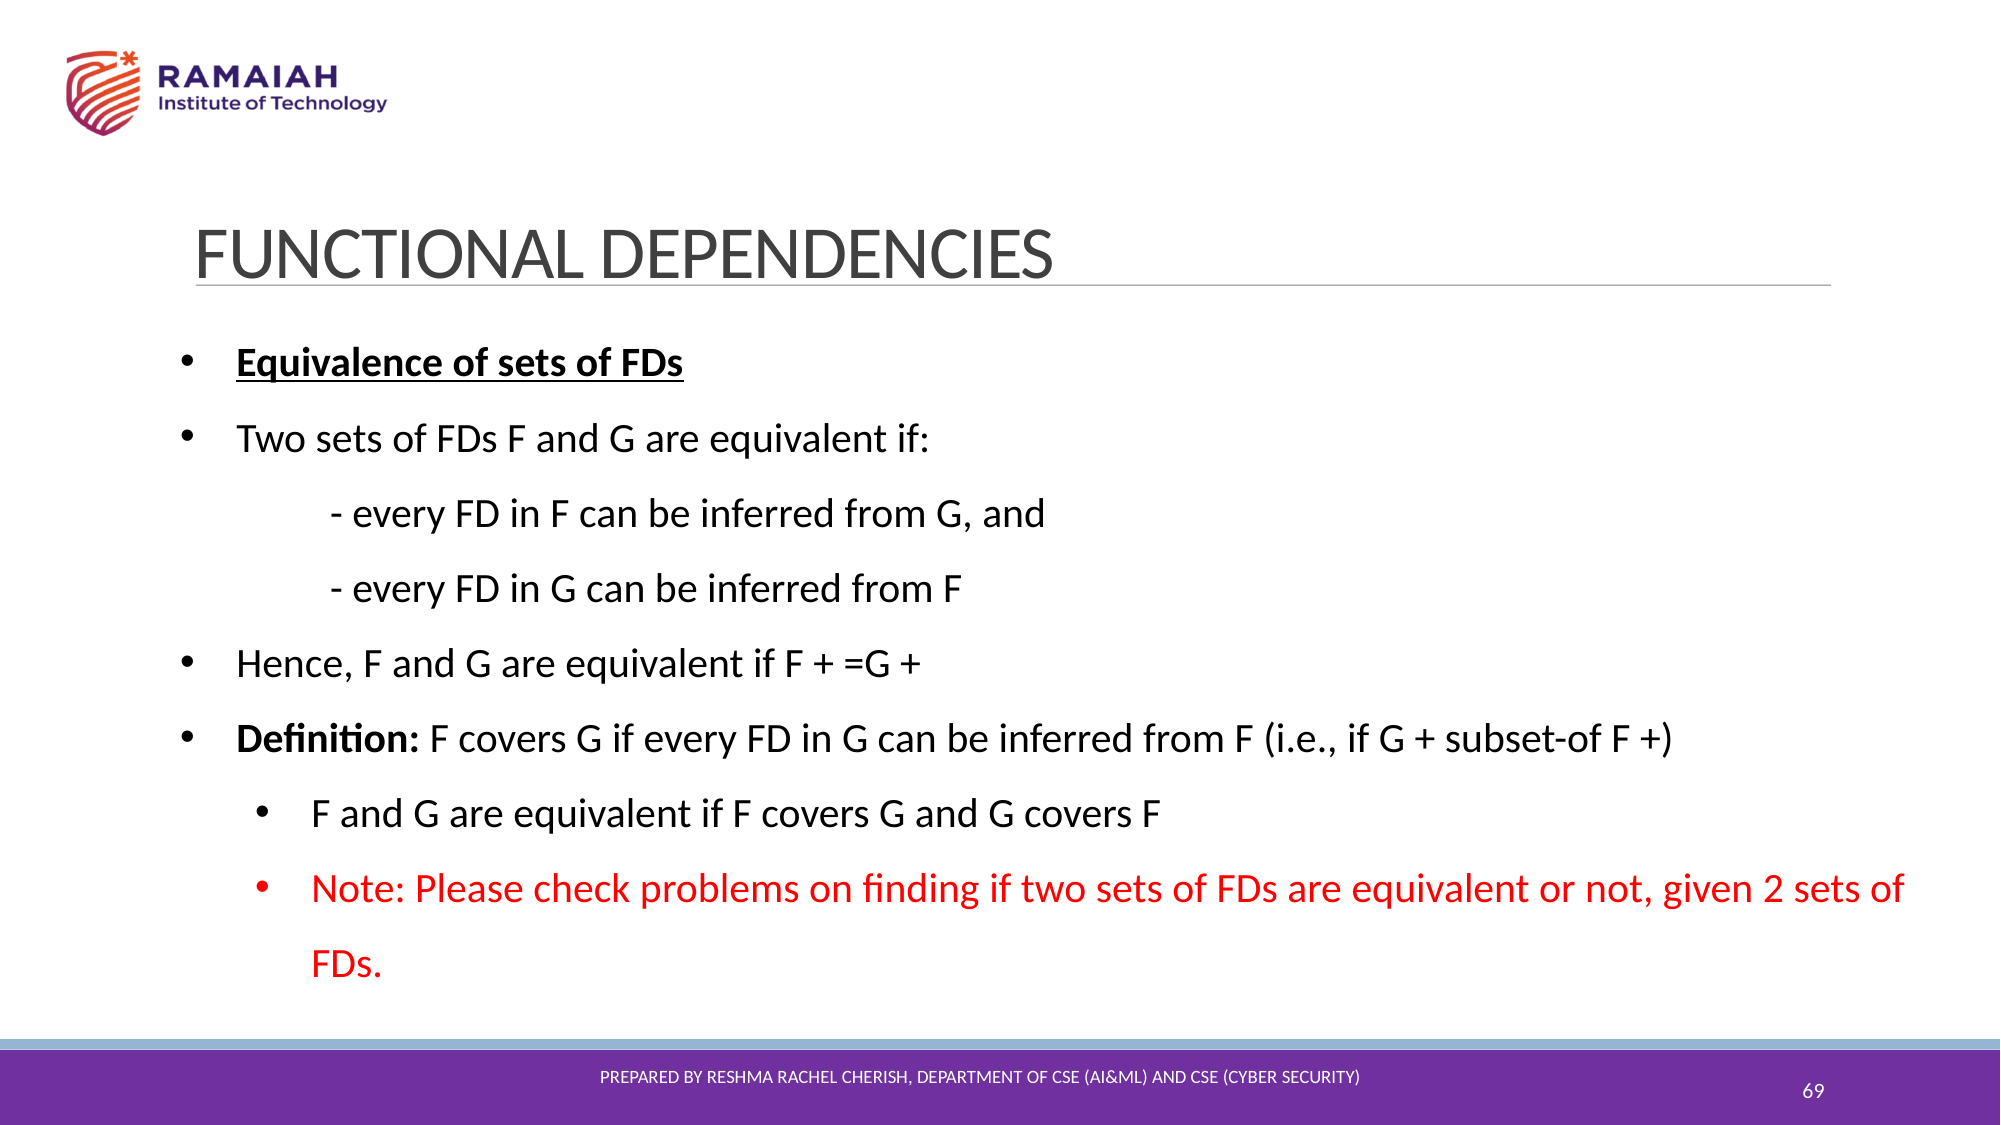

FUNCTIONAL DEPENDENCIES
Equivalence of sets of FDs
Two sets of FDs F and G are equivalent if:
	- every FD in F can be inferred from G, and
	- every FD in G can be inferred from F
Hence, F and G are equivalent if F + =G +
Definition: F covers G if every FD in G can be inferred from F (i.e., if G + subset-of F +)
F and G are equivalent if F covers G and G covers F
Note: Please check problems on finding if two sets of FDs are equivalent or not, given 2 sets of FDs.

69
Prepared By reshma Rachel cherish, Department of CSE (ai&ml) and CSE (Cyber security)